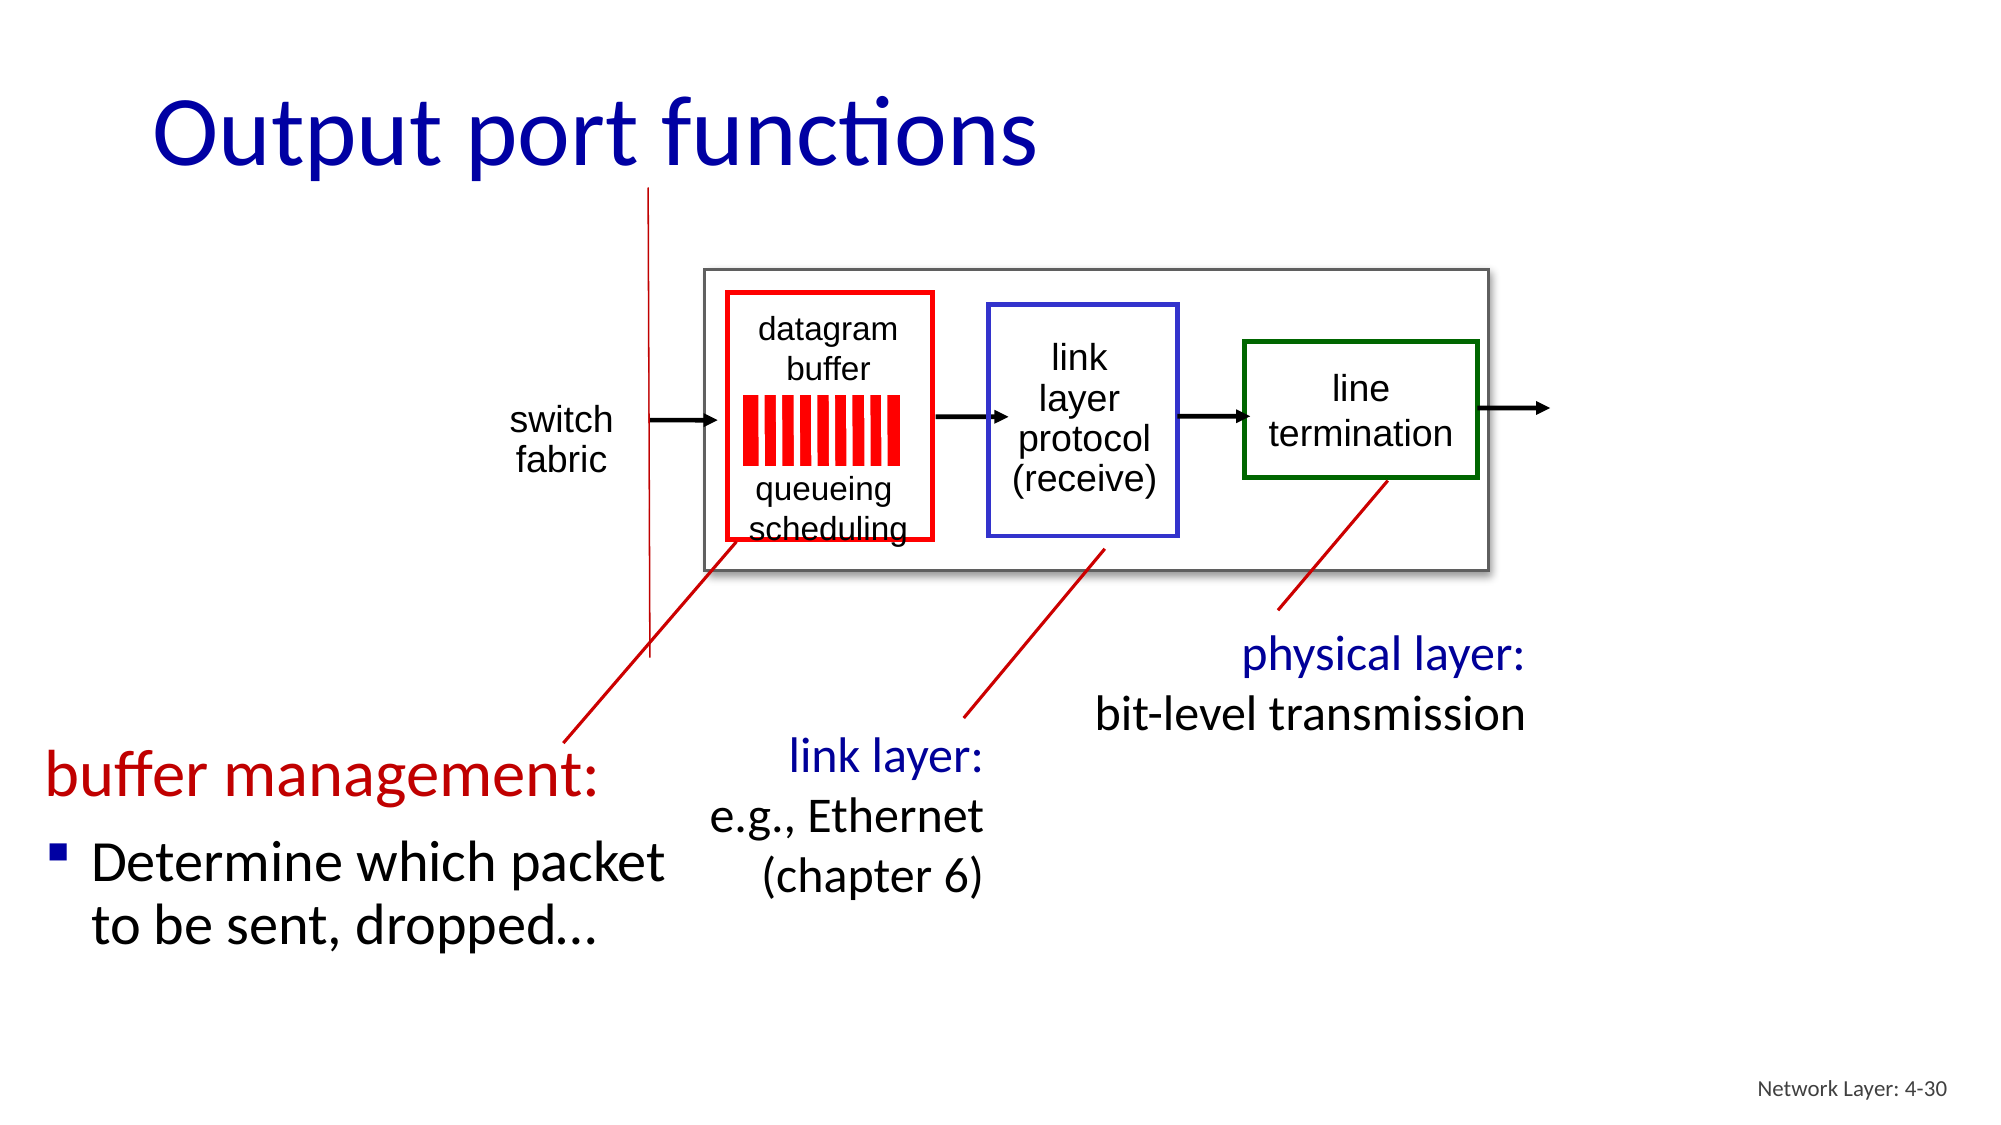

# Output port functions

datagram
buffer

queueing
scheduling

link layer:
e.g., Ethernet
(chapter 6)
link
layer
protocol
(receive)
line
termination
switch
fabric

physical layer:
bit-level transmission
buffer management:
Determine which packet to be sent, dropped…
Network Layer: 4-30